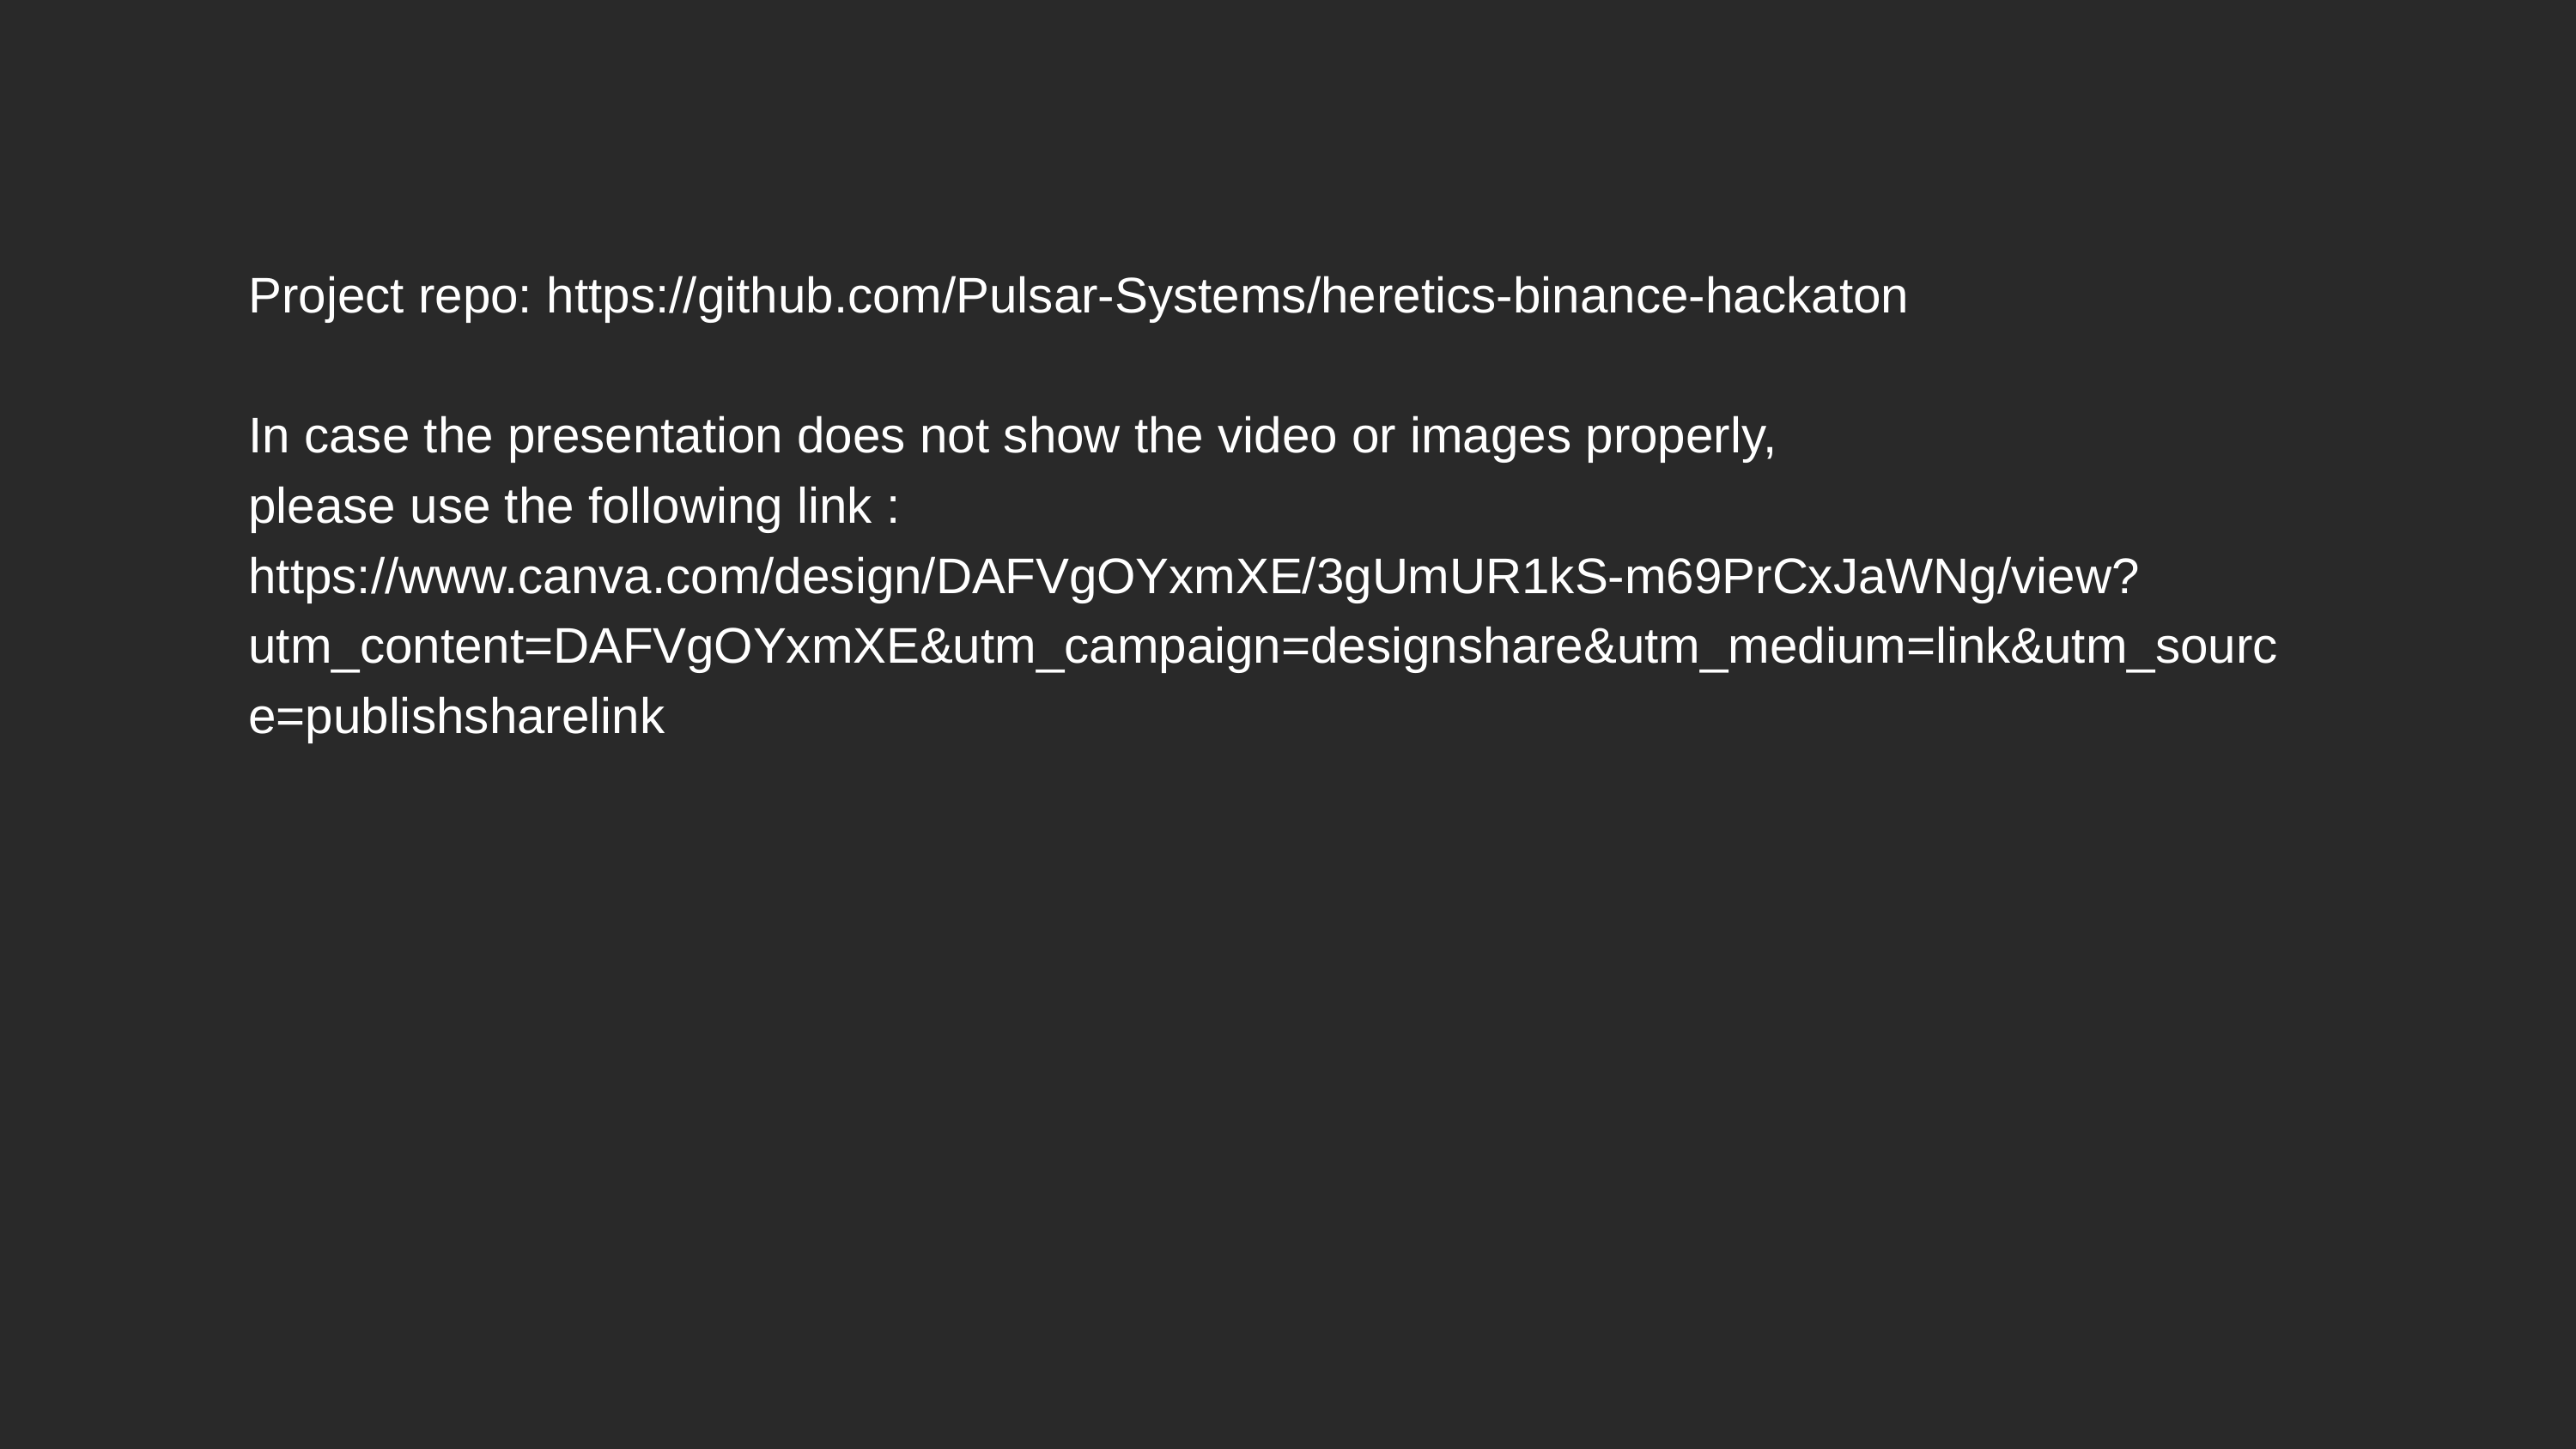

Project repo: https://github.com/Pulsar-Systems/heretics-binance-hackaton

In case the presentation does not show the video or images properly,
please use the following link :
https://www.canva.com/design/DAFVgOYxmXE/3gUmUR1kS-m69PrCxJaWNg/view?utm_content=DAFVgOYxmXE&utm_campaign=designshare&utm_medium=link&utm_source=publishsharelink